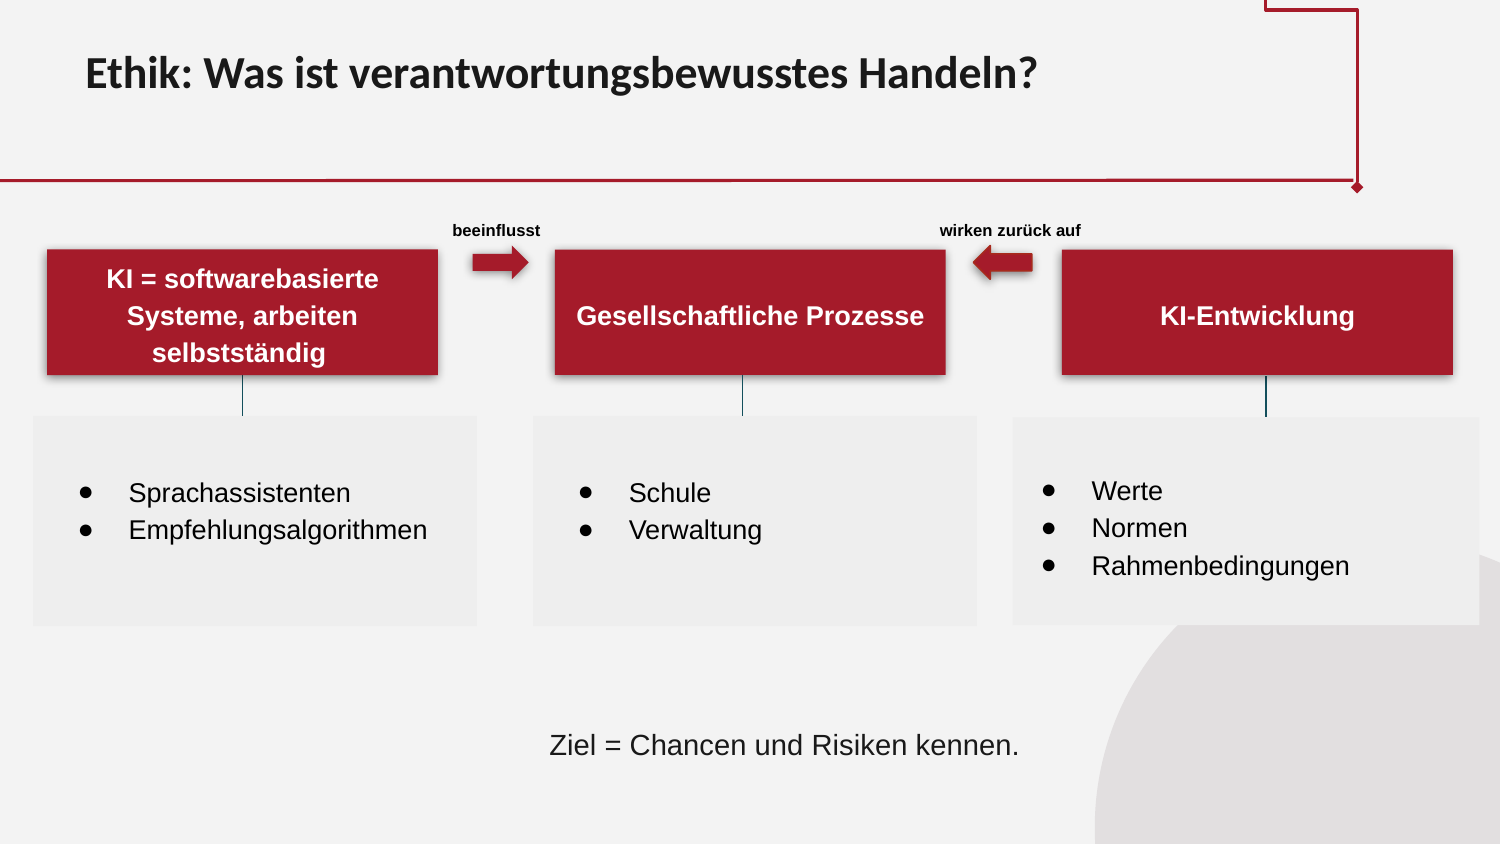

Ethik: Was ist verantwortungsbewusstes Handeln?
beeinflusst
wirken zurück auf

KI = softwarebasierte Systeme, arbeiten selbstständig
Gesellschaftliche Prozesse
KI-Entwicklung

Werte
Normen
Rahmenbedingungen
Sprachassistenten
Empfehlungsalgorithmen
Schule
Verwaltung

Ziel = Chancen und Risiken kennen.